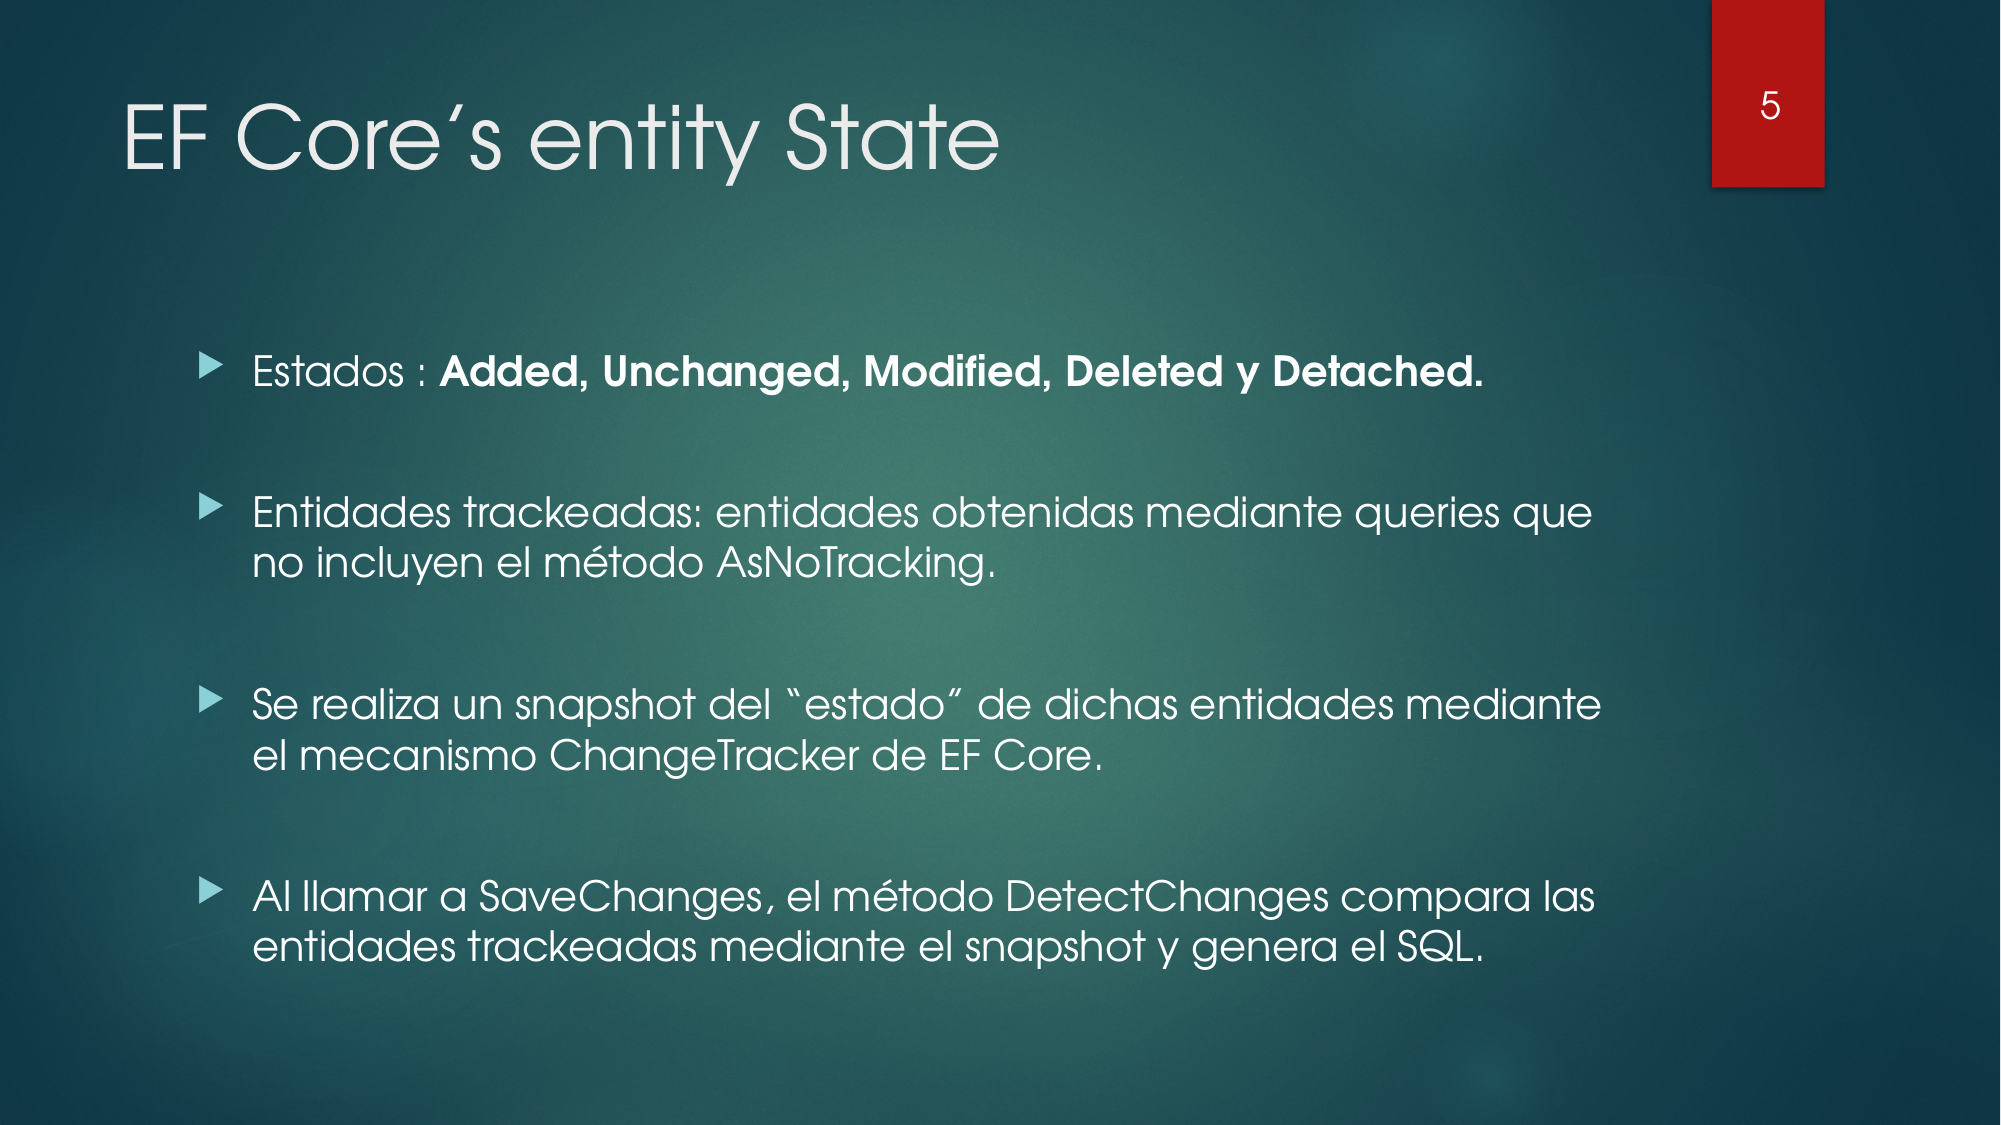

# EF Core’s entity State
5
Estados : Added, Unchanged, Modified, Deleted y Detached.

Entidades trackeadas: entidades obtenidas mediante queries que no incluyen el método AsNoTracking.

Se realiza un snapshot del “estado” de dichas entidades mediante el mecanismo ChangeTracker de EF Core.

Al llamar a SaveChanges, el método DetectChanges compara las entidades trackeadas mediante el snapshot y genera el SQL.